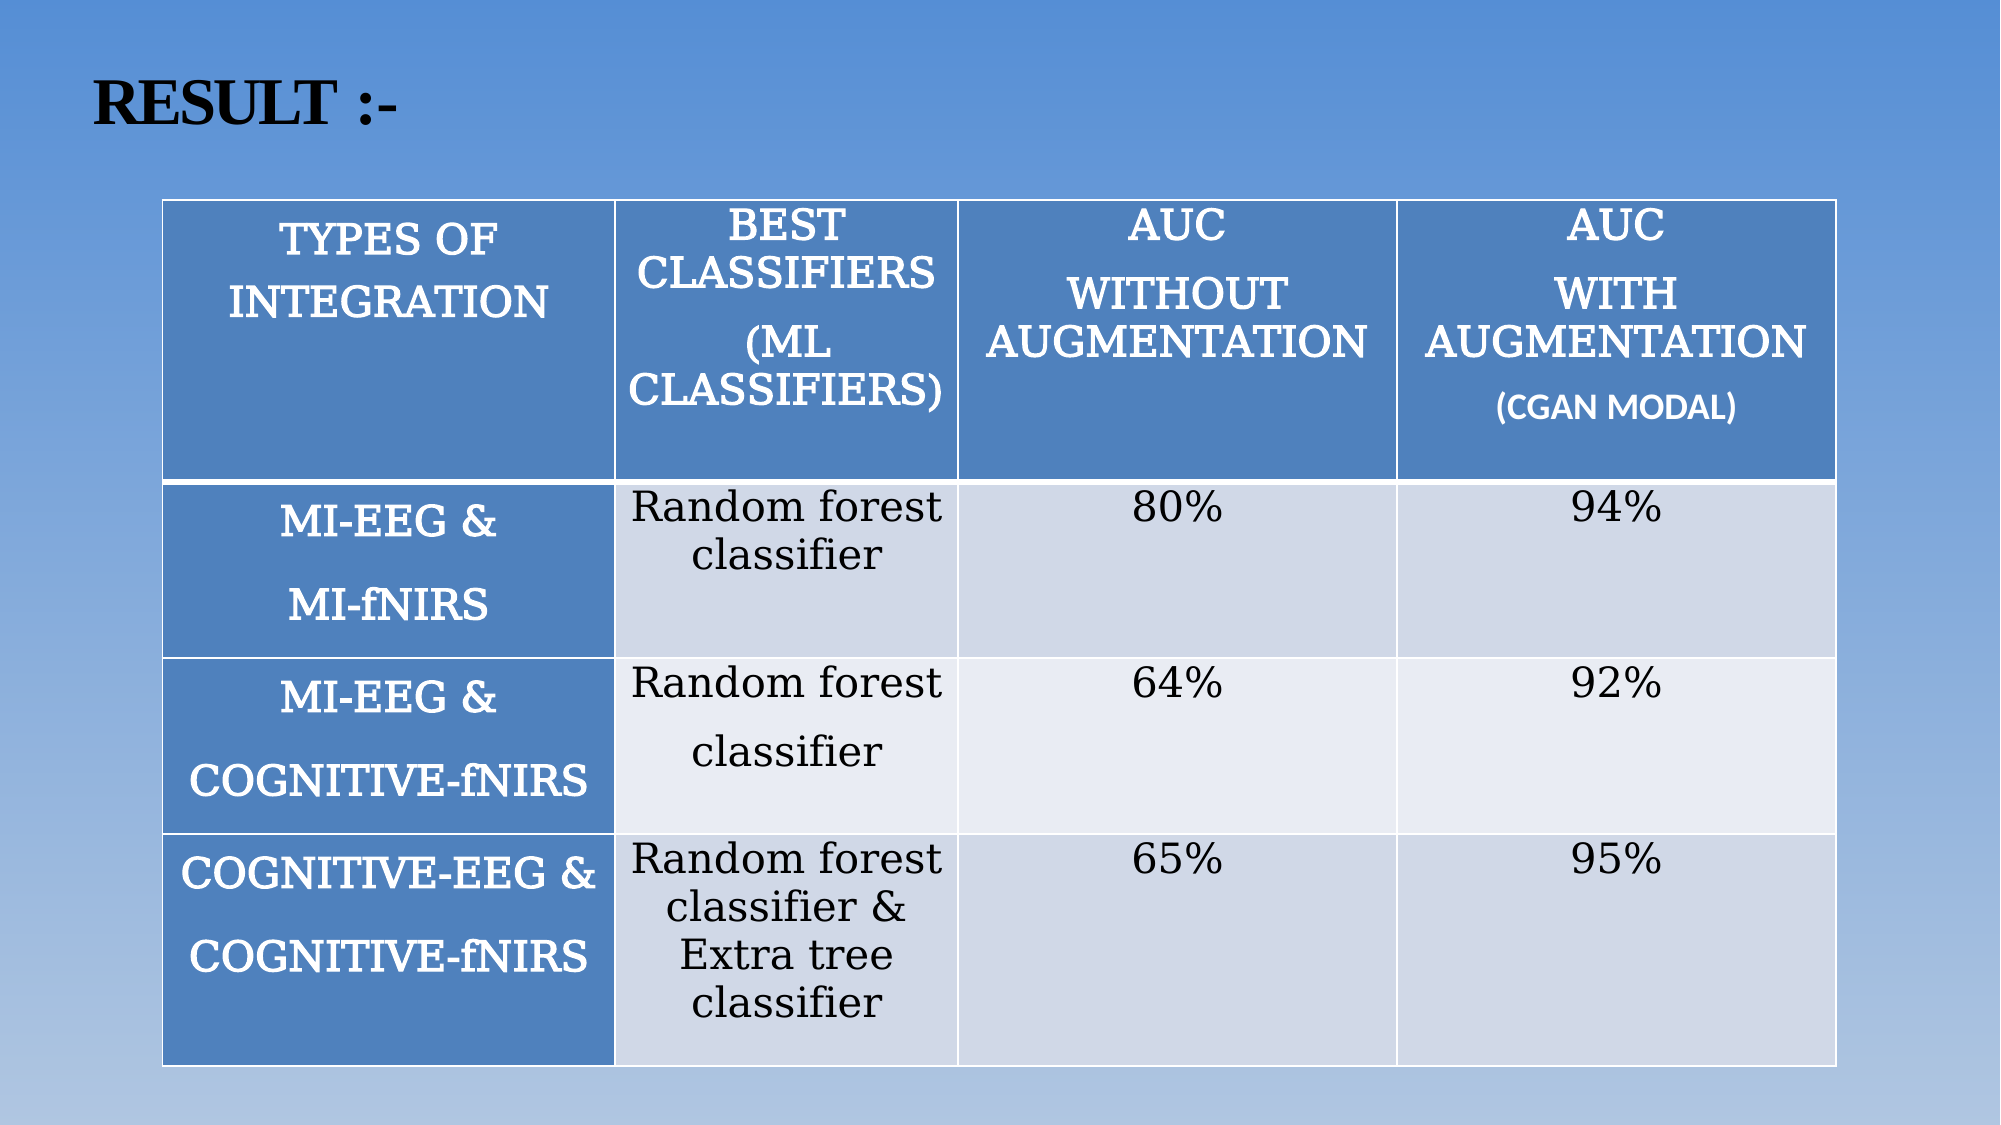

RESULT :-
| TYPES OF INTEGRATION | BEST CLASSIFIERS (ML CLASSIFIERS) | AUC WITHOUT AUGMENTATION | AUC WITH AUGMENTATION (CGAN MODAL) |
| --- | --- | --- | --- |
| MI-EEG & MI-fNIRS | Random forest classifier | 80% | 94% |
| MI-EEG & COGNITIVE-fNIRS | Random forest classifier | 64% | 92% |
| COGNITIVE-EEG & COGNITIVE-fNIRS | Random forest classifier & Extra tree classifier | 65% | 95% |